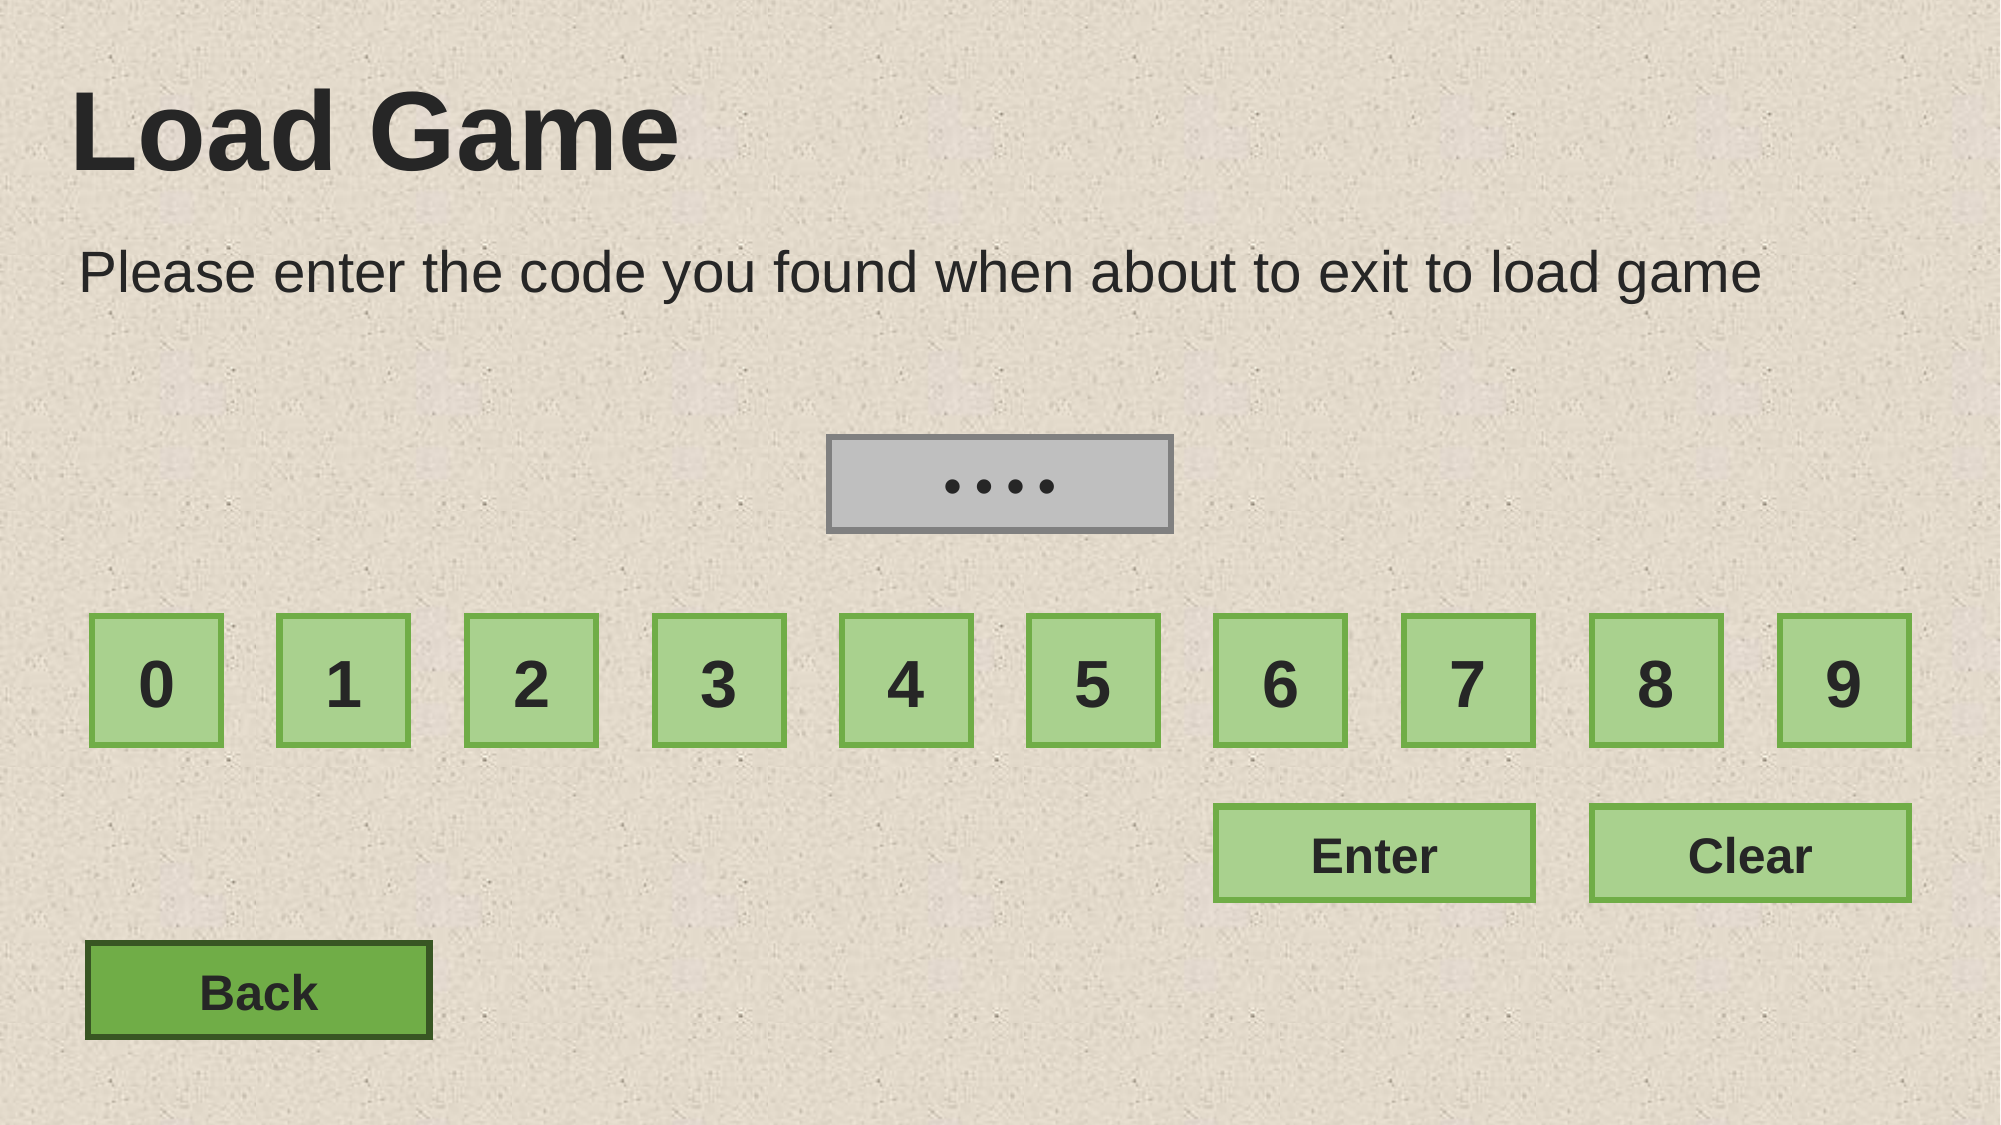

Load Game
Please enter the code you found when about to exit to load game
• • • •
9
7
8
0
6
1
2
3
4
5
Enter
Clear
Back